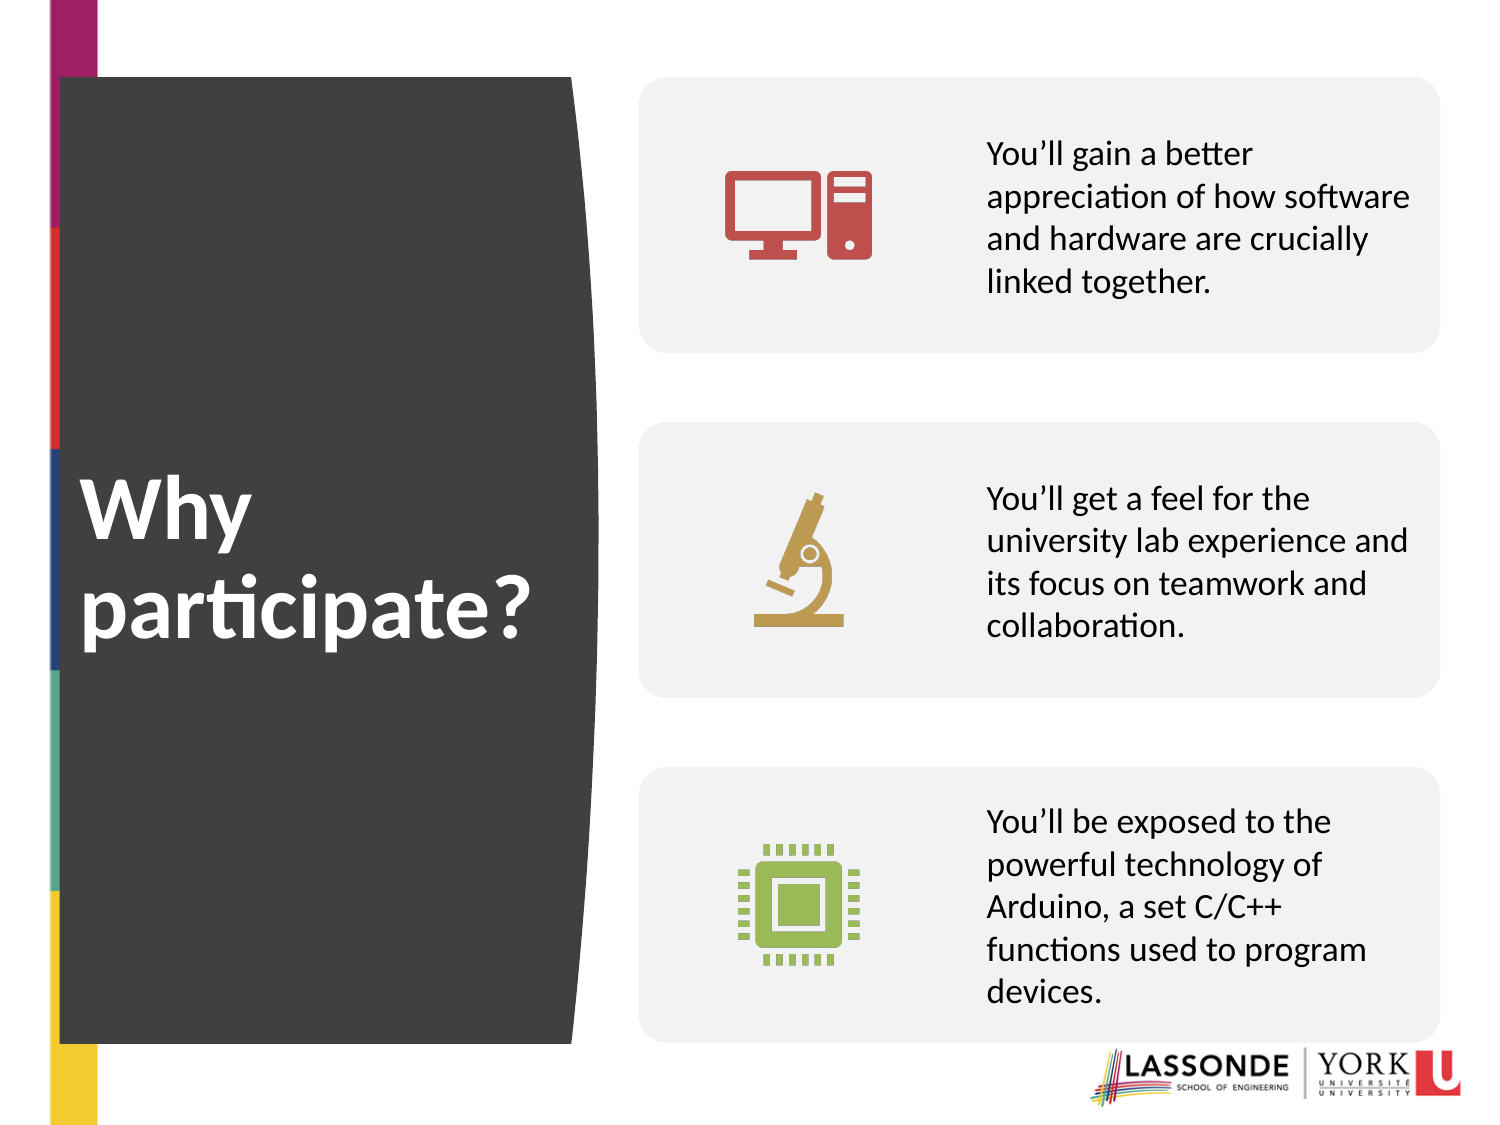

You’ll gain a better appreciation of how software and hardware are crucially linked together.
You’ll get a feel for the university lab experience and its focus on teamwork and collaboration.
You’ll be exposed to the powerful technology of Arduino, a set C/C++ functions used to program devices.

Why participate?